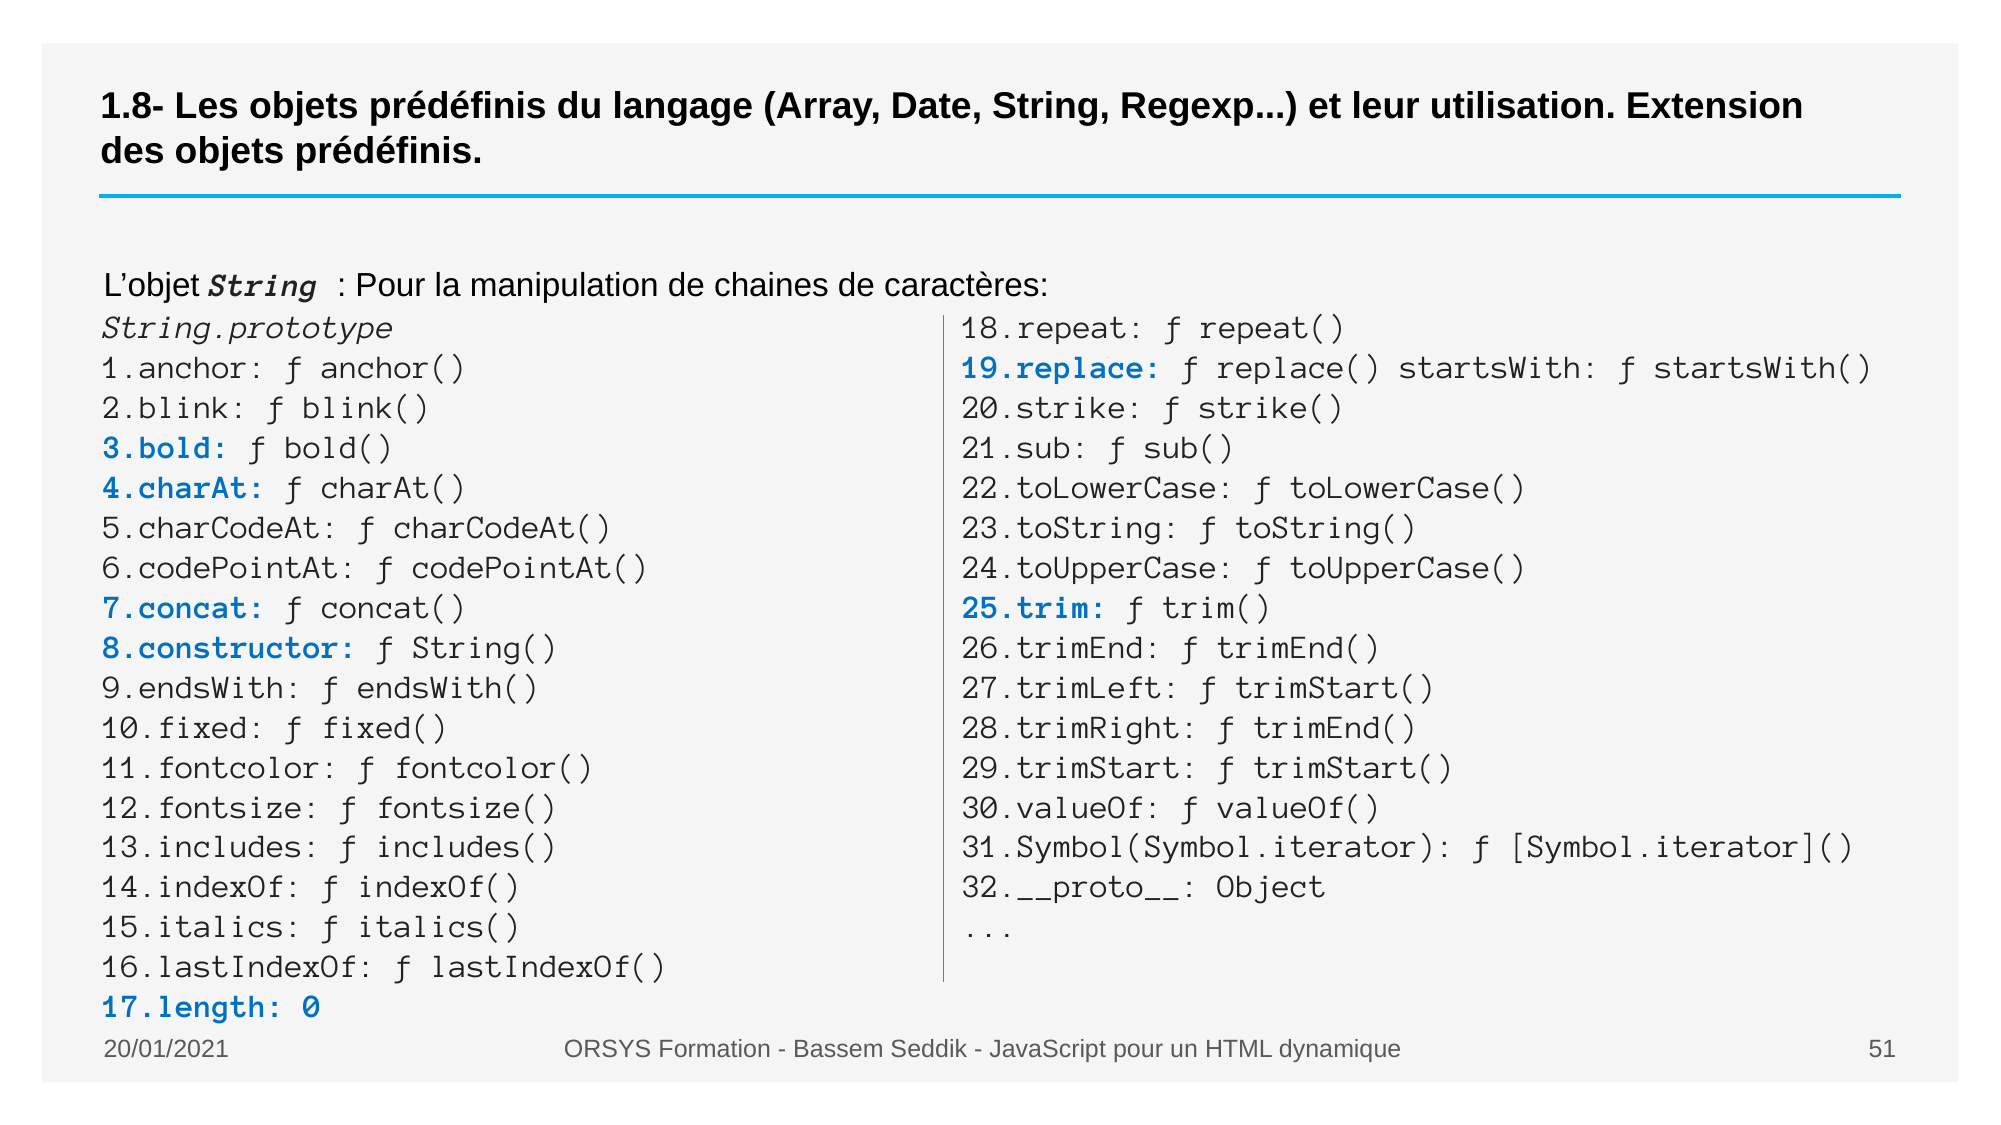

# 1.8- Les objets prédéfinis du langage (Array, Date, String, Regexp...) et leur utilisation. Extension des objets prédéfinis.
L’objet String : Pour la manipulation de chaines de caractères:
String.prototype
anchor: ƒ anchor()
blink: ƒ blink()
bold: ƒ bold()
charAt: ƒ charAt()
charCodeAt: ƒ charCodeAt()
codePointAt: ƒ codePointAt()
concat: ƒ concat()
constructor: ƒ String()
endsWith: ƒ endsWith()
fixed: ƒ fixed()
fontcolor: ƒ fontcolor()
fontsize: ƒ fontsize()
includes: ƒ includes()
indexOf: ƒ indexOf()
italics: ƒ italics()
lastIndexOf: ƒ lastIndexOf()
length: 0
repeat: ƒ repeat()
replace: ƒ replace() startsWith: ƒ startsWith()
strike: ƒ strike()
sub: ƒ sub()
toLowerCase: ƒ toLowerCase()
toString: ƒ toString()
toUpperCase: ƒ toUpperCase()
trim: ƒ trim()
trimEnd: ƒ trimEnd()
trimLeft: ƒ trimStart()
trimRight: ƒ trimEnd()
trimStart: ƒ trimStart()
valueOf: ƒ valueOf()
Symbol(Symbol.iterator): ƒ [Symbol.iterator]()
__proto__: Object
...
20/01/2021
ORSYS Formation - Bassem Seddik - JavaScript pour un HTML dynamique
51